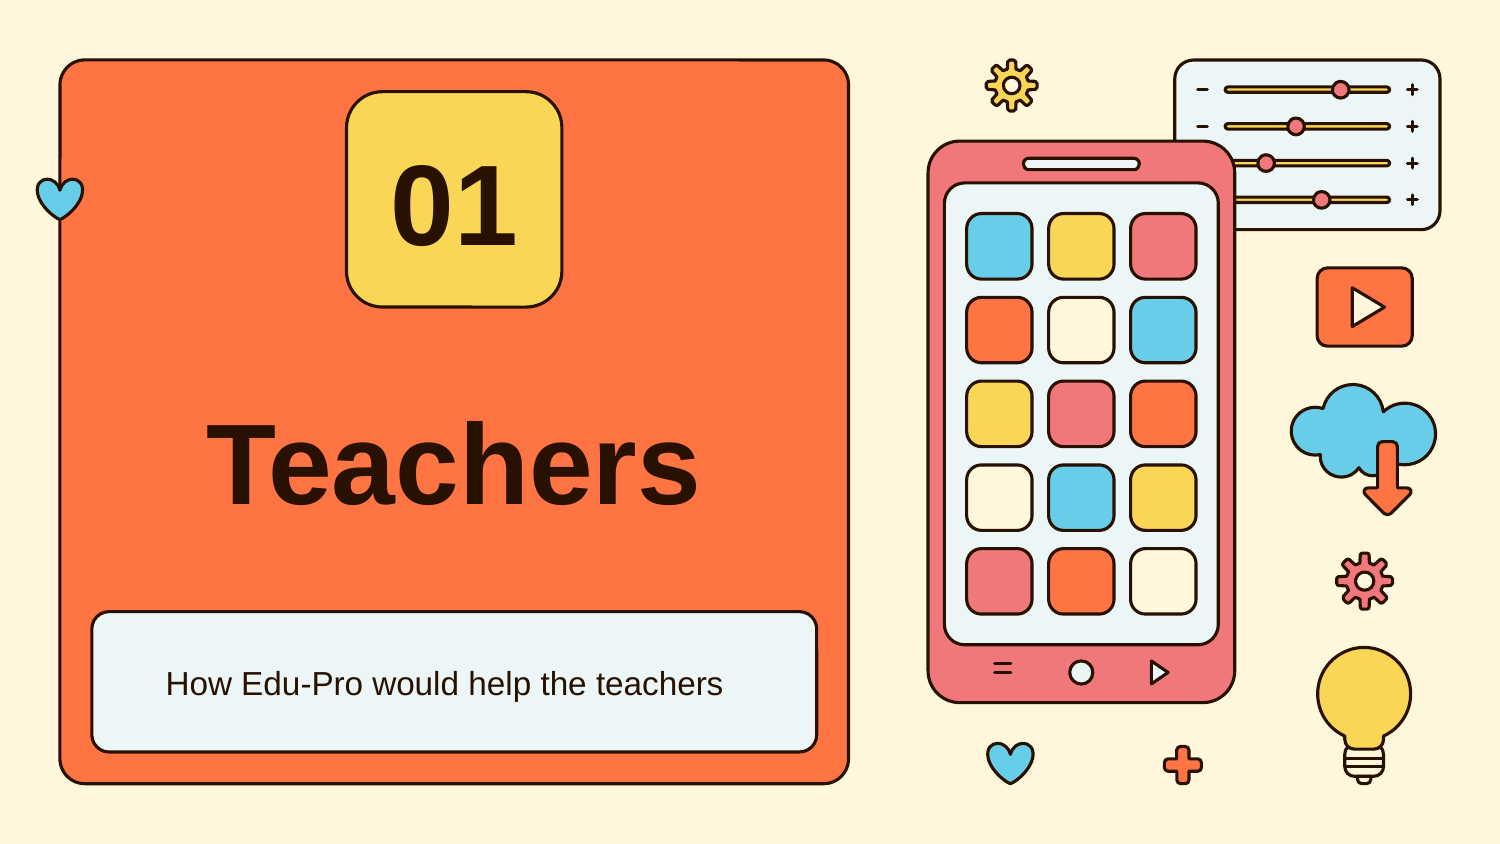

01

# Teachers

How Edu-Pro would help the teachers